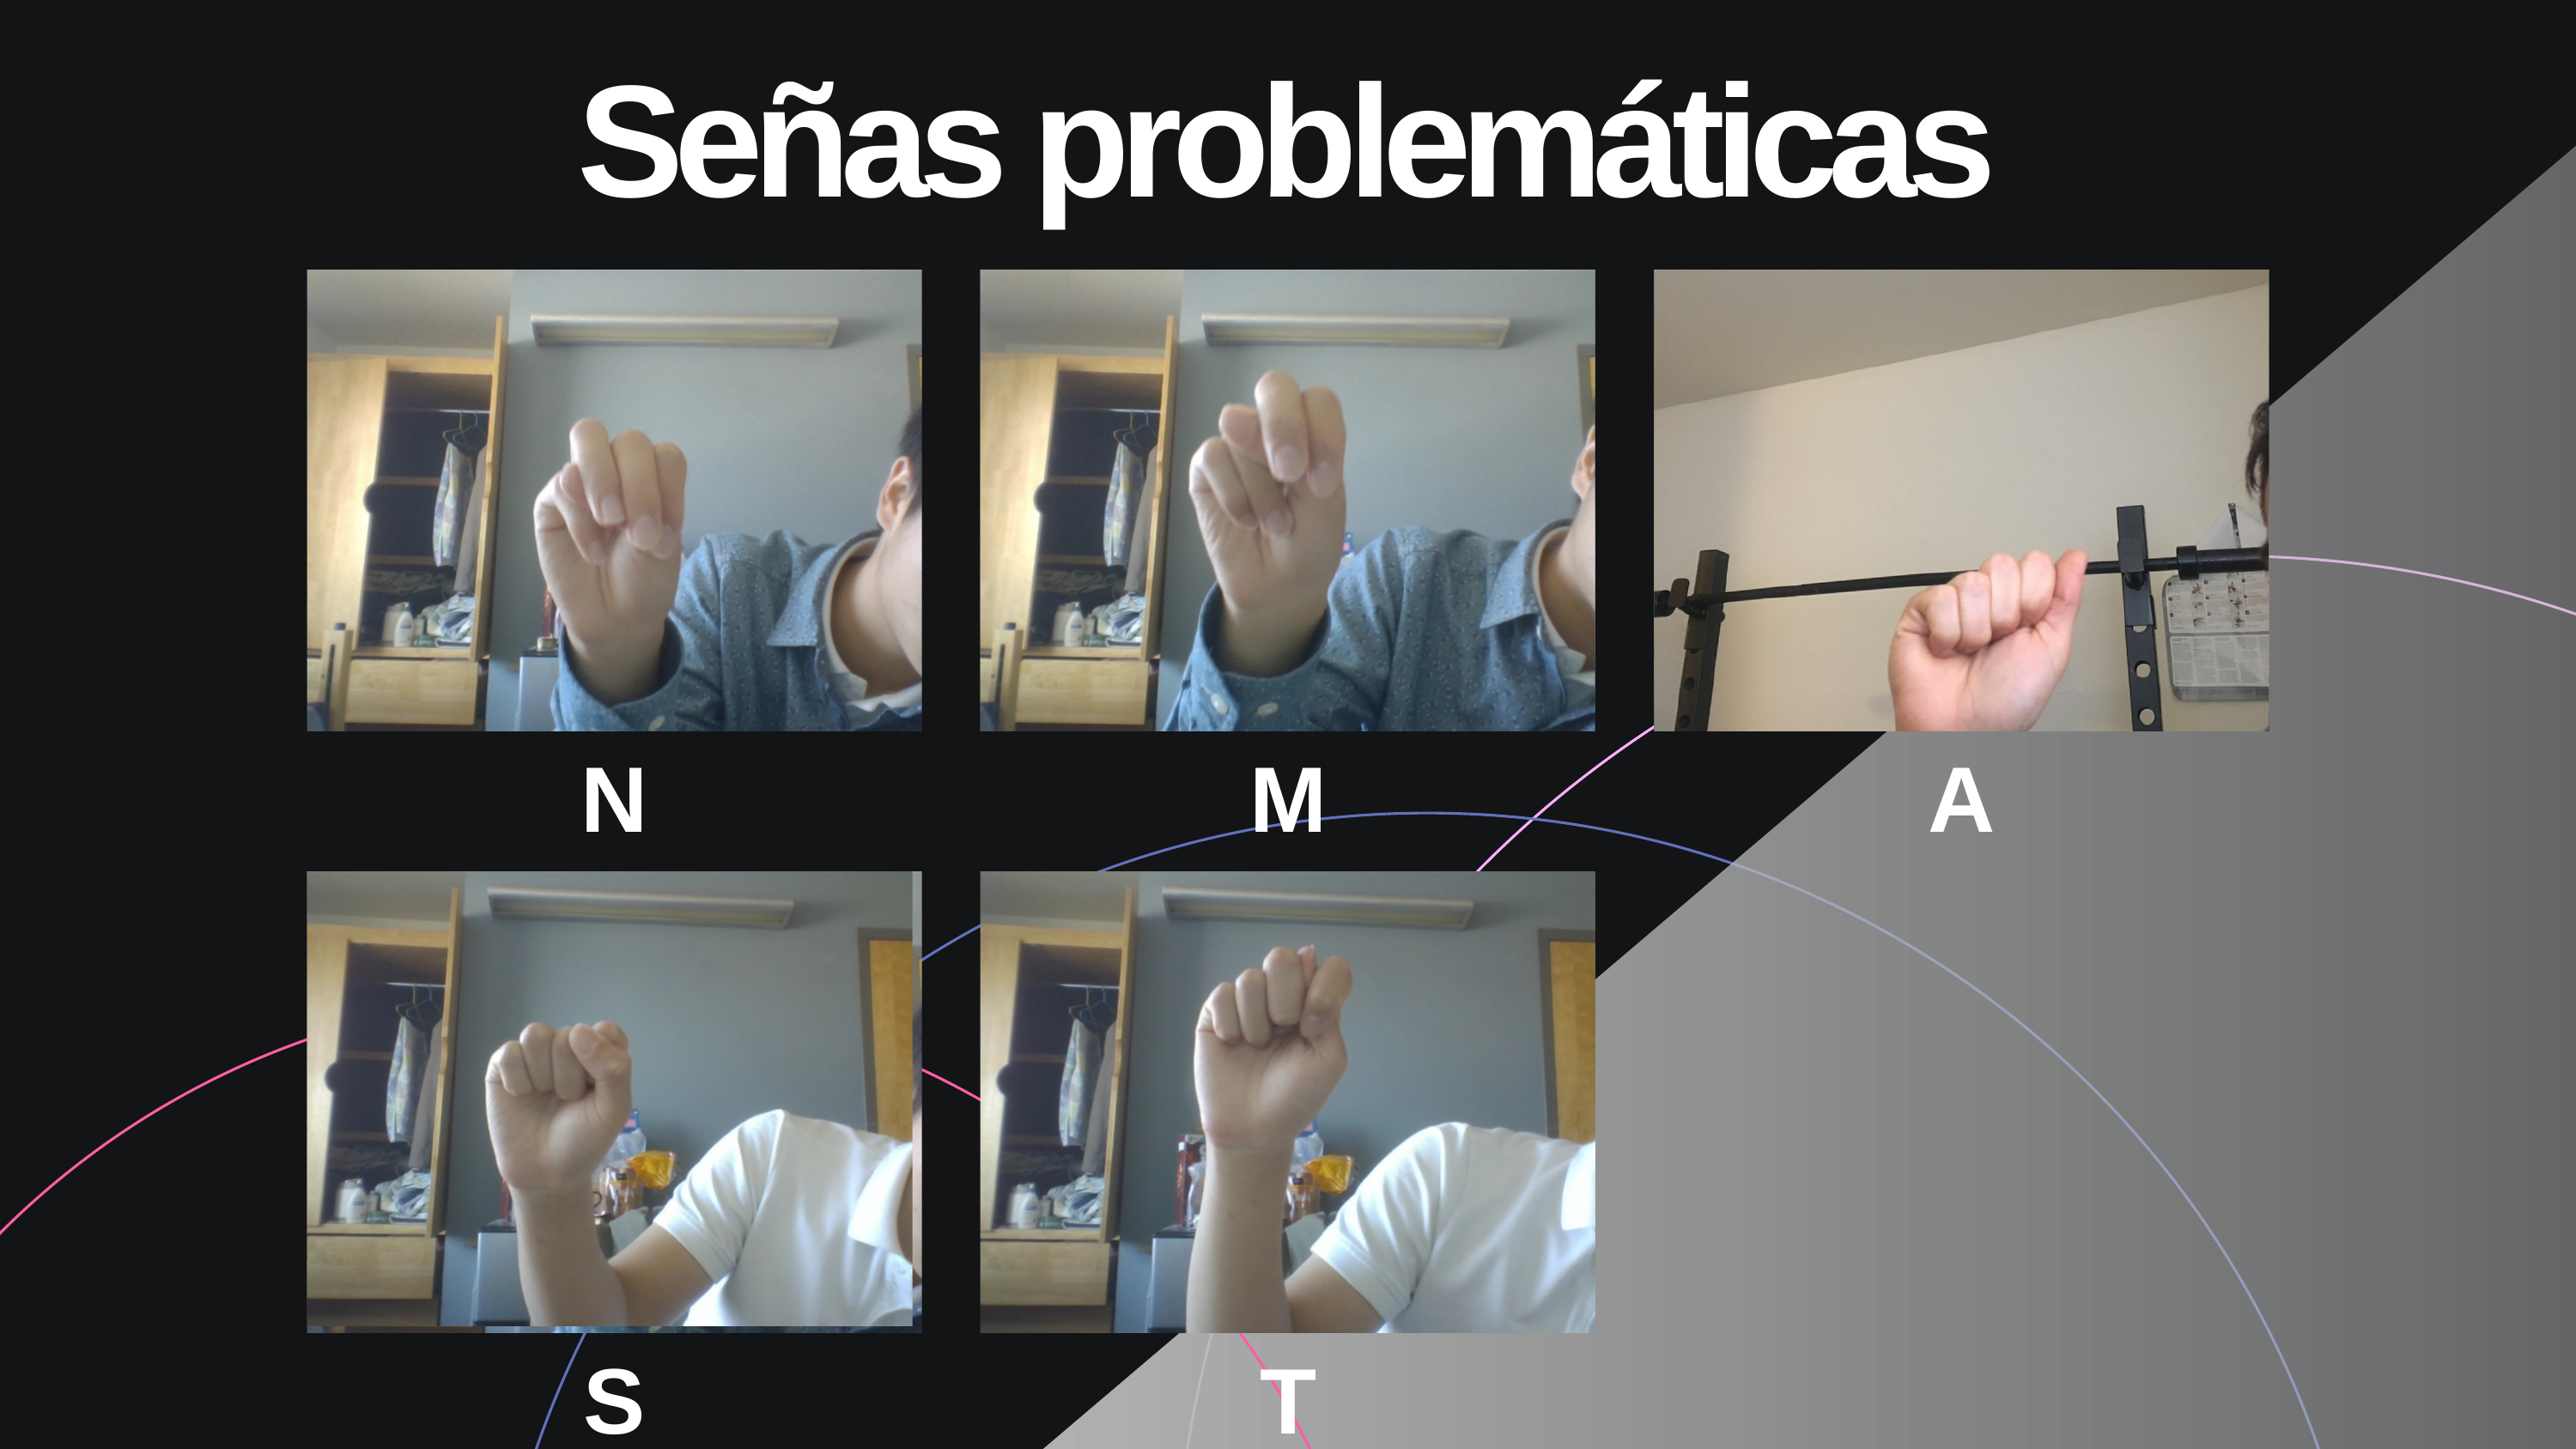

Señas problemáticas

N

M

A

S

T